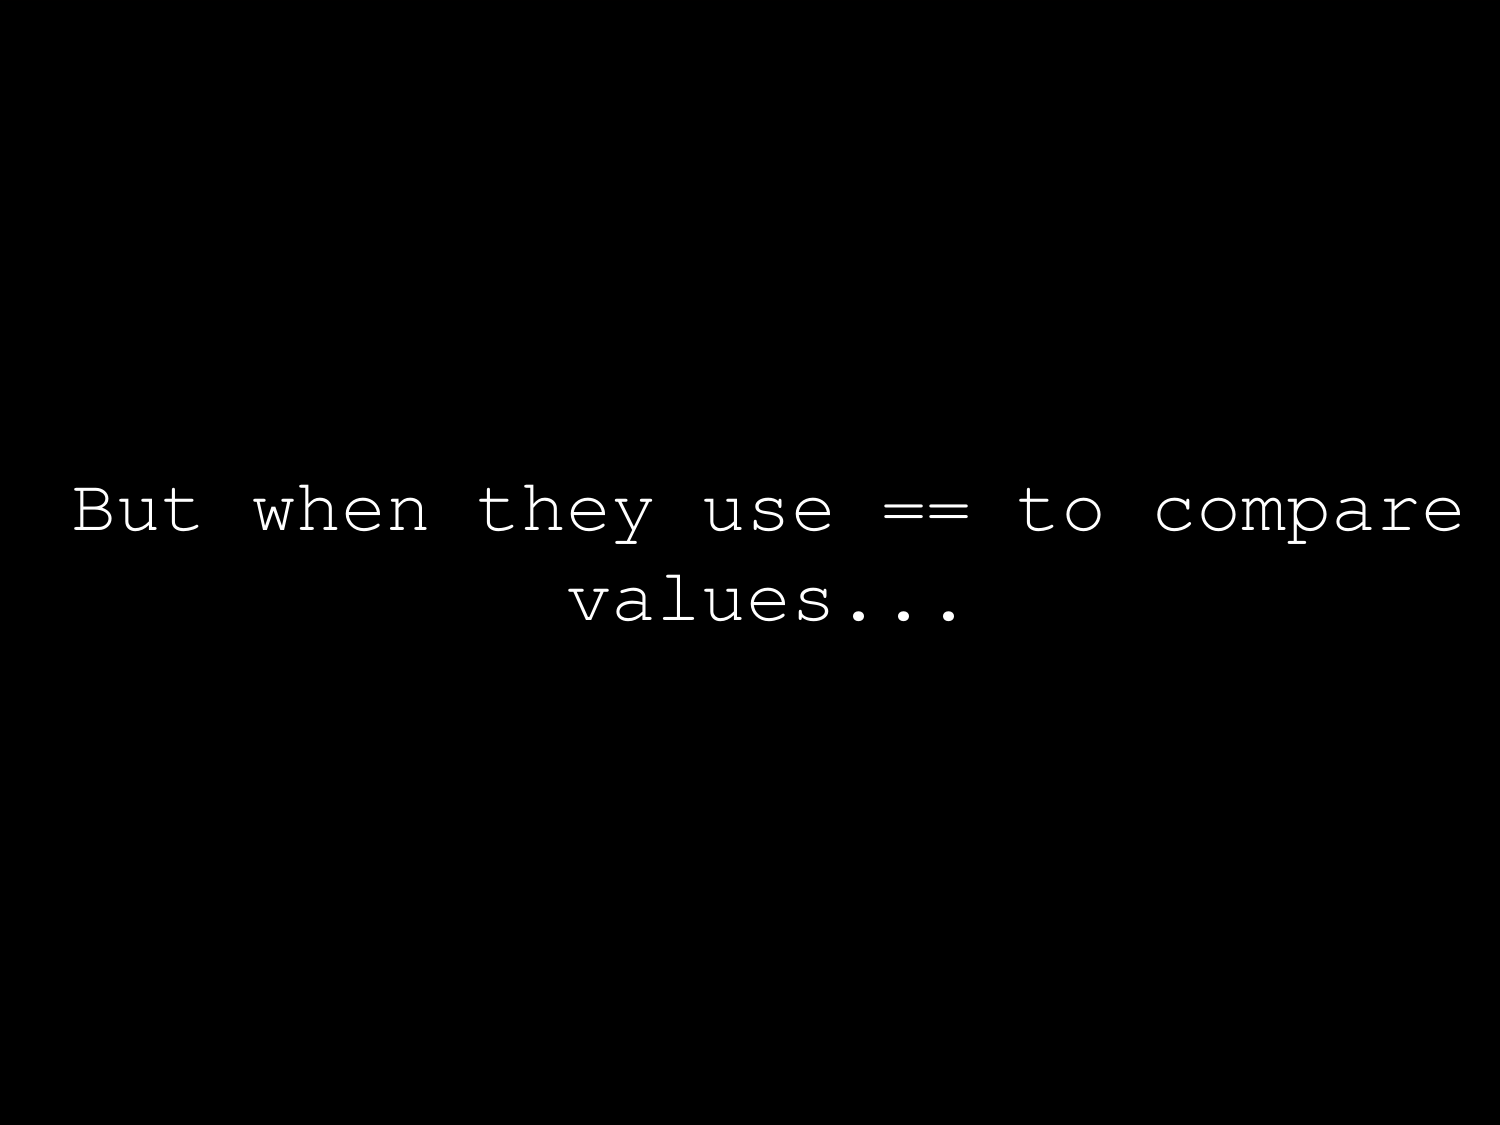

But when they use == to compare values...